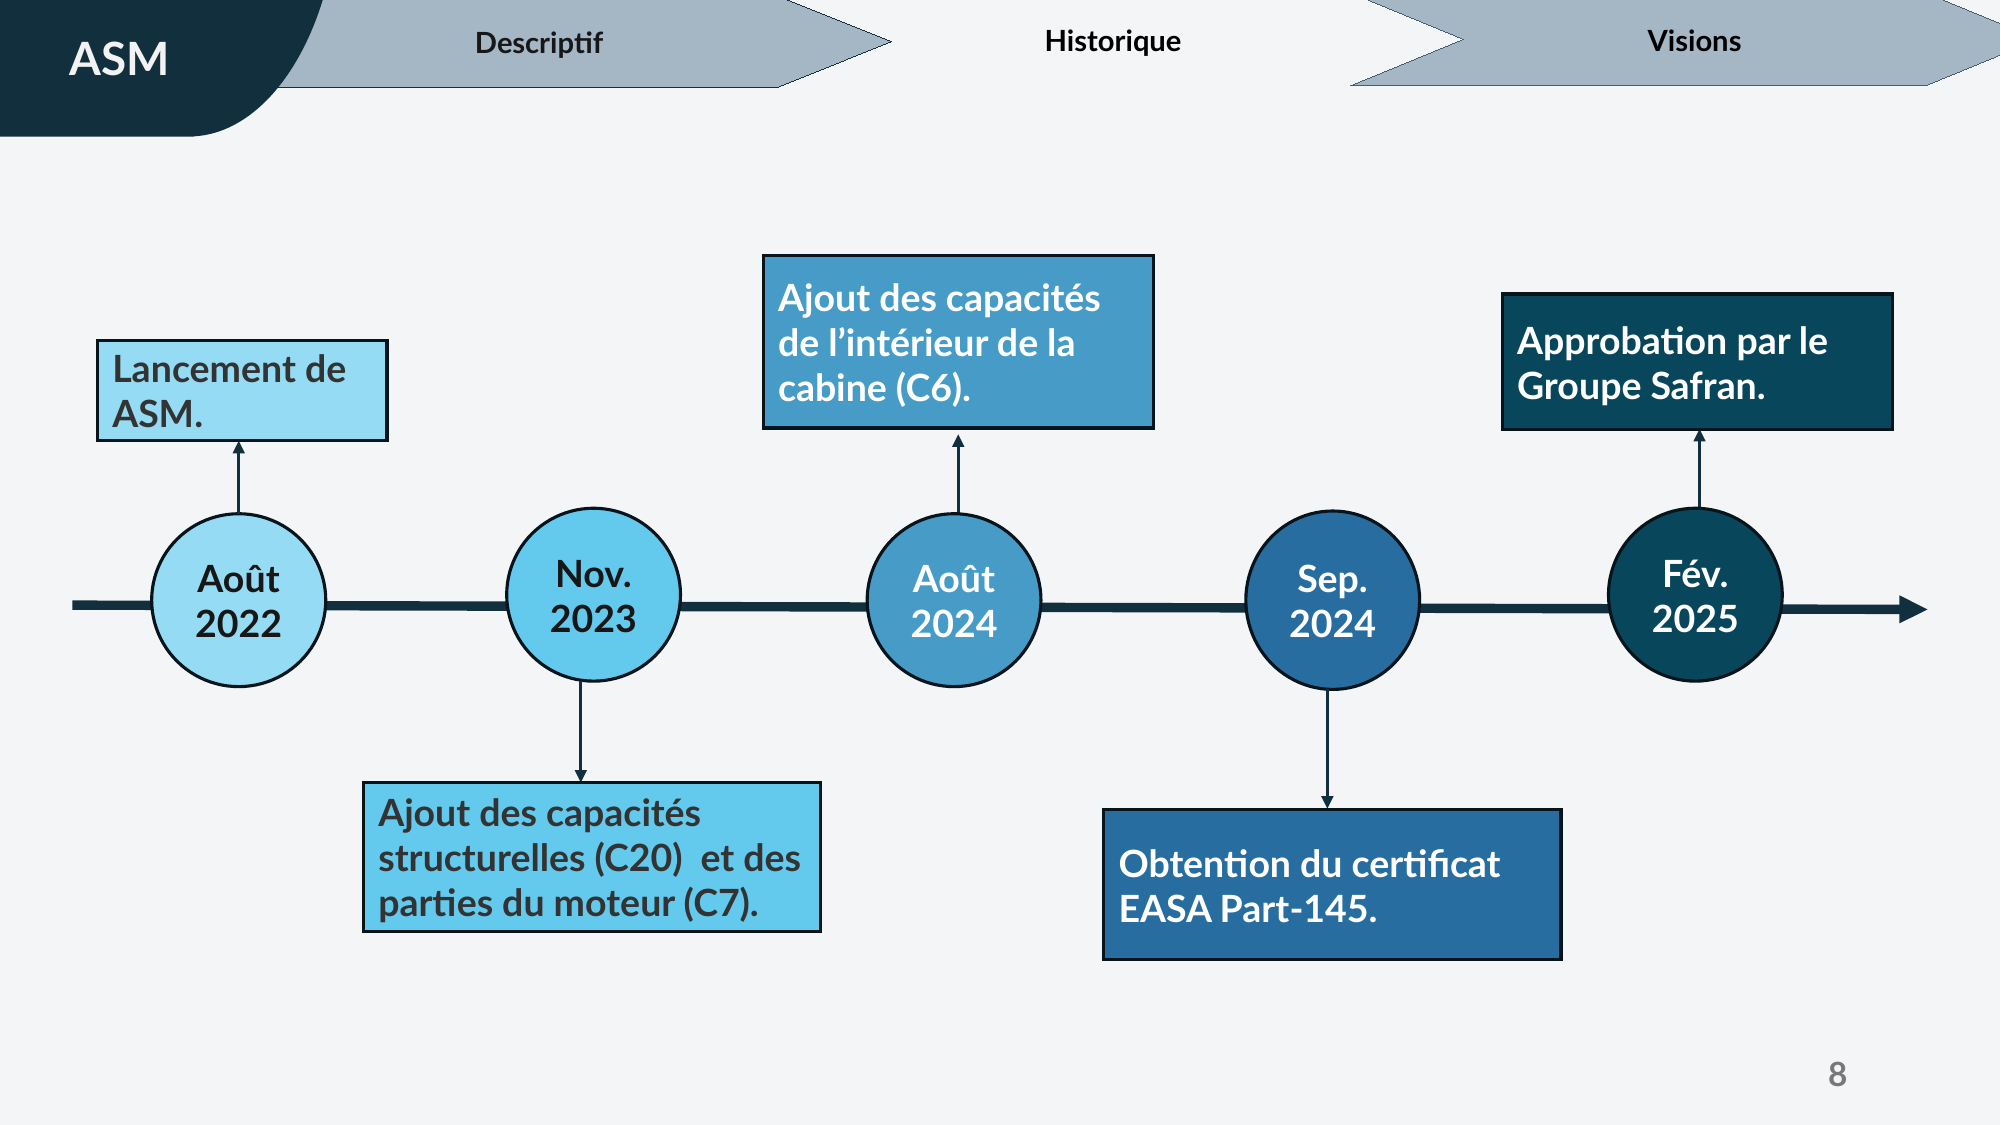

Historique
Visions
Descriptif

ASM
Ajout des capacités de l’intérieur de la cabine (C6).
Approbation par le Groupe Safran.
Lancement de ASM.
Nov. 2023
Fév. 2025
Sep. 2024
Août 2022
Août 2024
Ajout des capacités structurelles (C20)  et des parties du moteur (C7).
Obtention du certificat EASA Part-145.
8